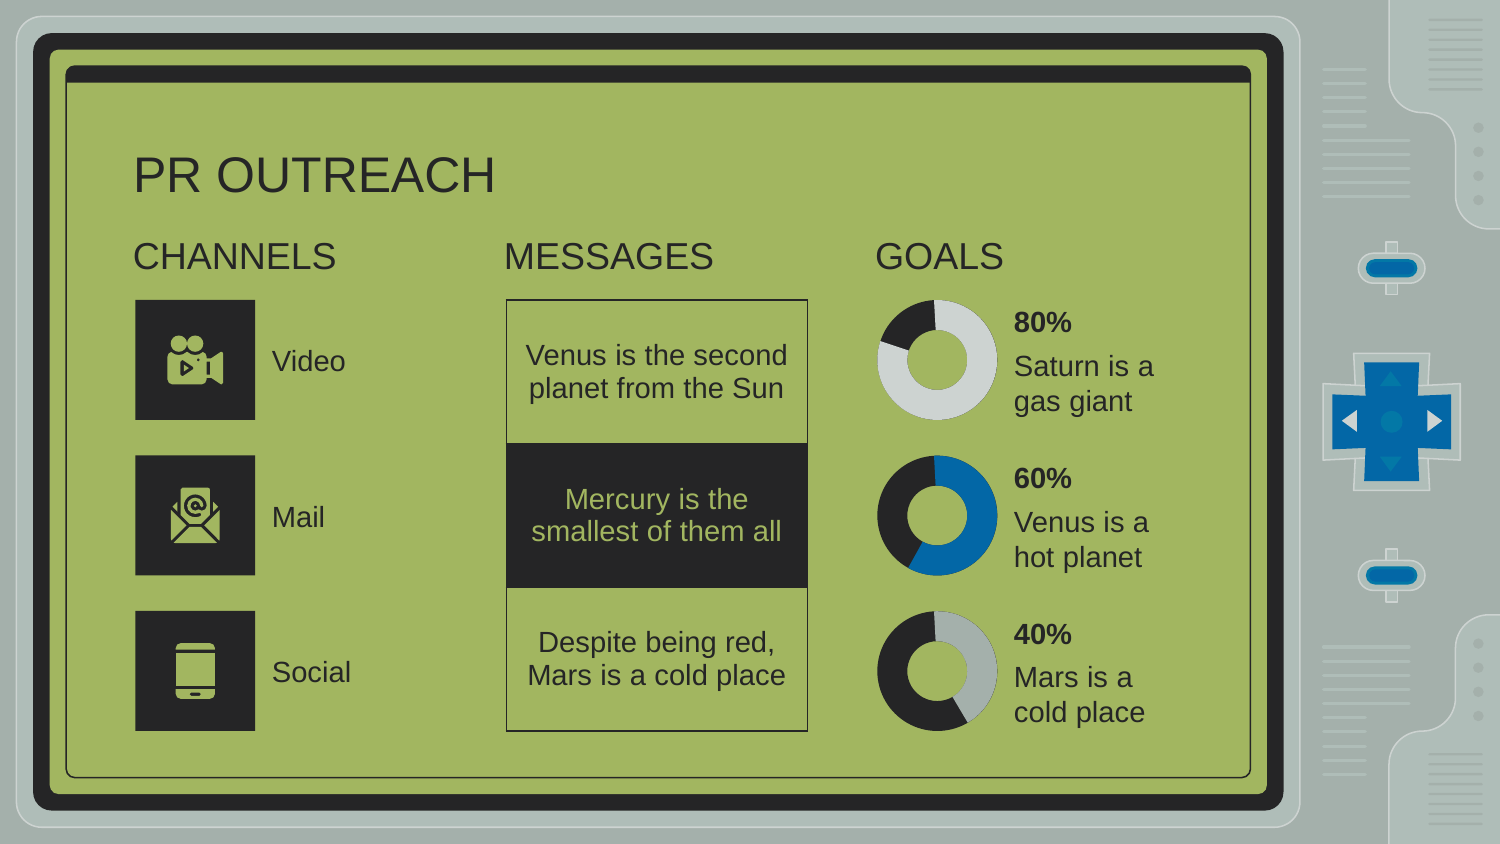

# PR OUTREACH
CHANNELS
MESSAGES
GOALS

80%

| Venus is the second planet from the Sun |
| --- |
| Mercury is the smallest of them all |
| Despite being red, Mars is a cold place |

Video
Saturn is a gas giant

60%

Mail

Venus is a hot planet

40%

Social

Mars is a cold place